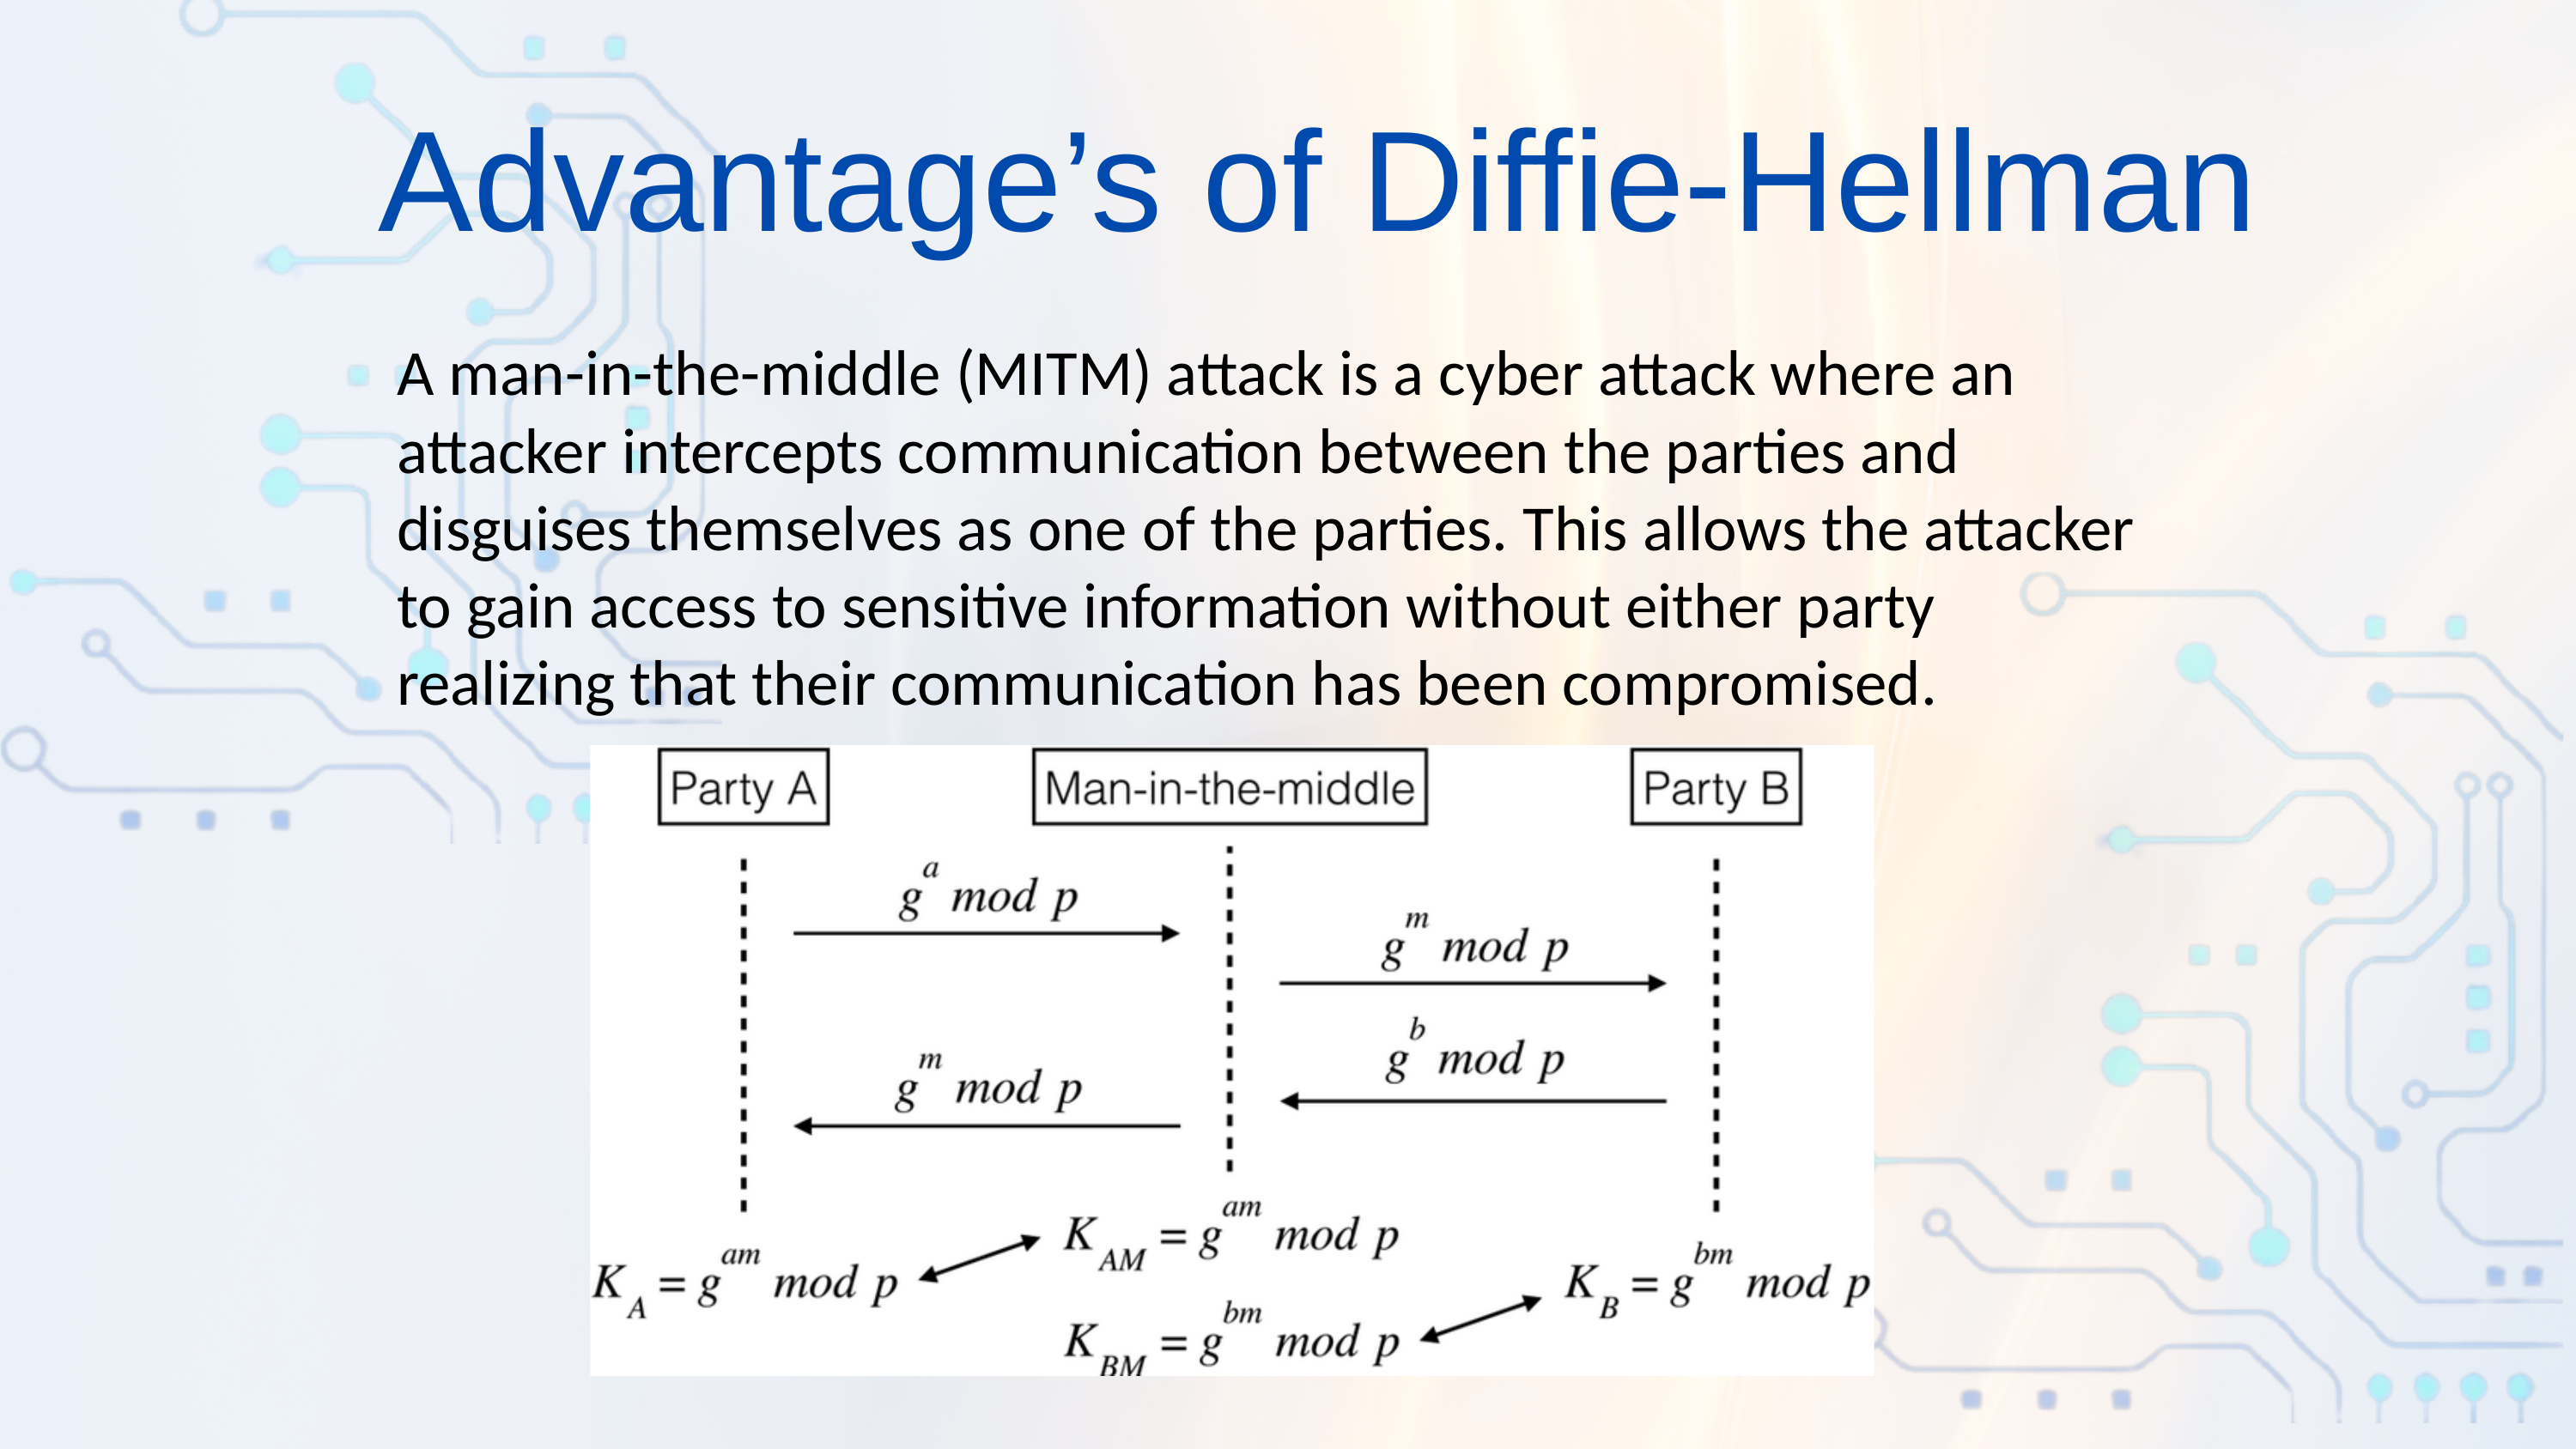

Advantage’s of Diffie-Hellman
A man-in-the-middle (MITM) attack is a cyber attack where an attacker intercepts communication between the parties and disguises themselves as one of the parties. This allows the attacker to gain access to sensitive information without either party realizing that their communication has been compromised.